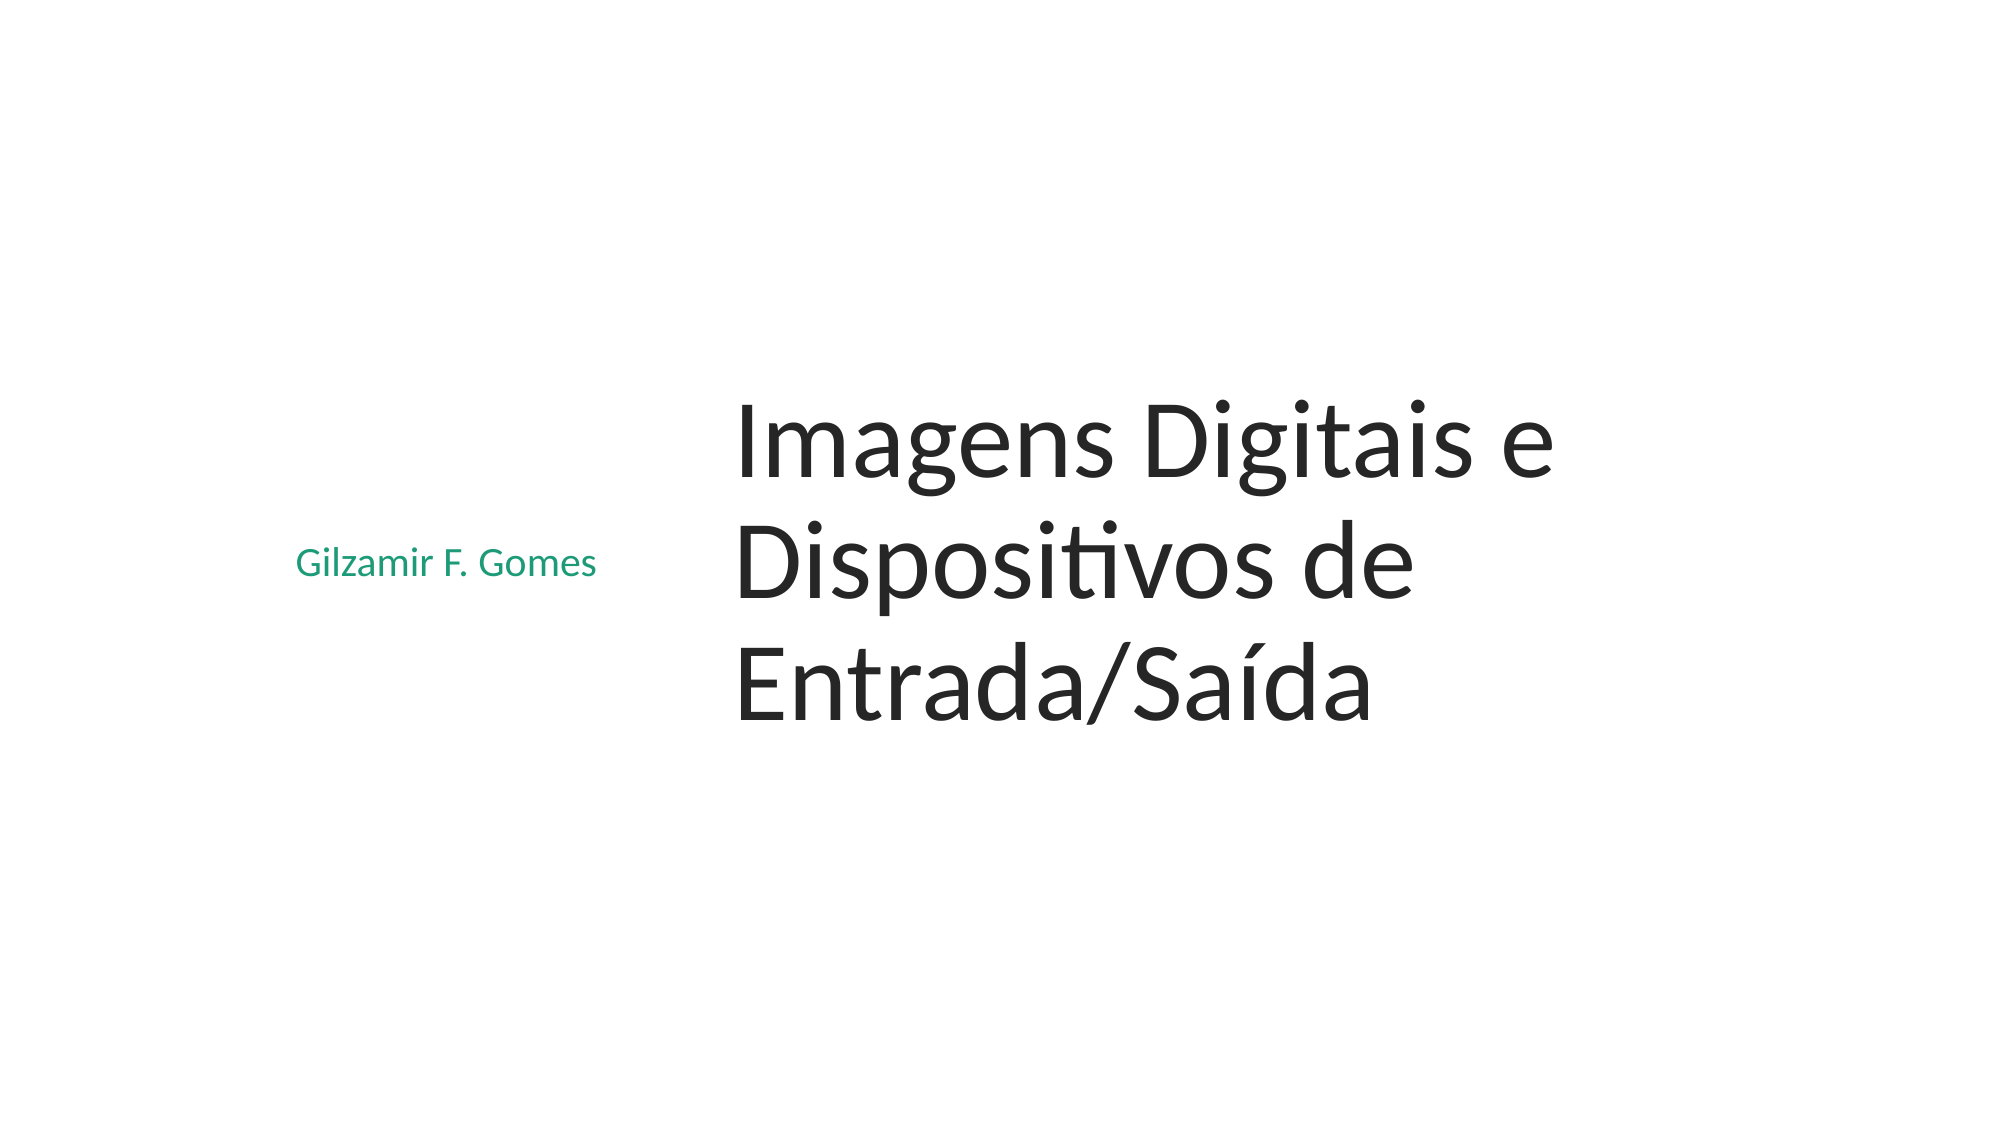

Gilzamir F. Gomes
# Imagens Digitais e Dispositivos de Entrada/Saída